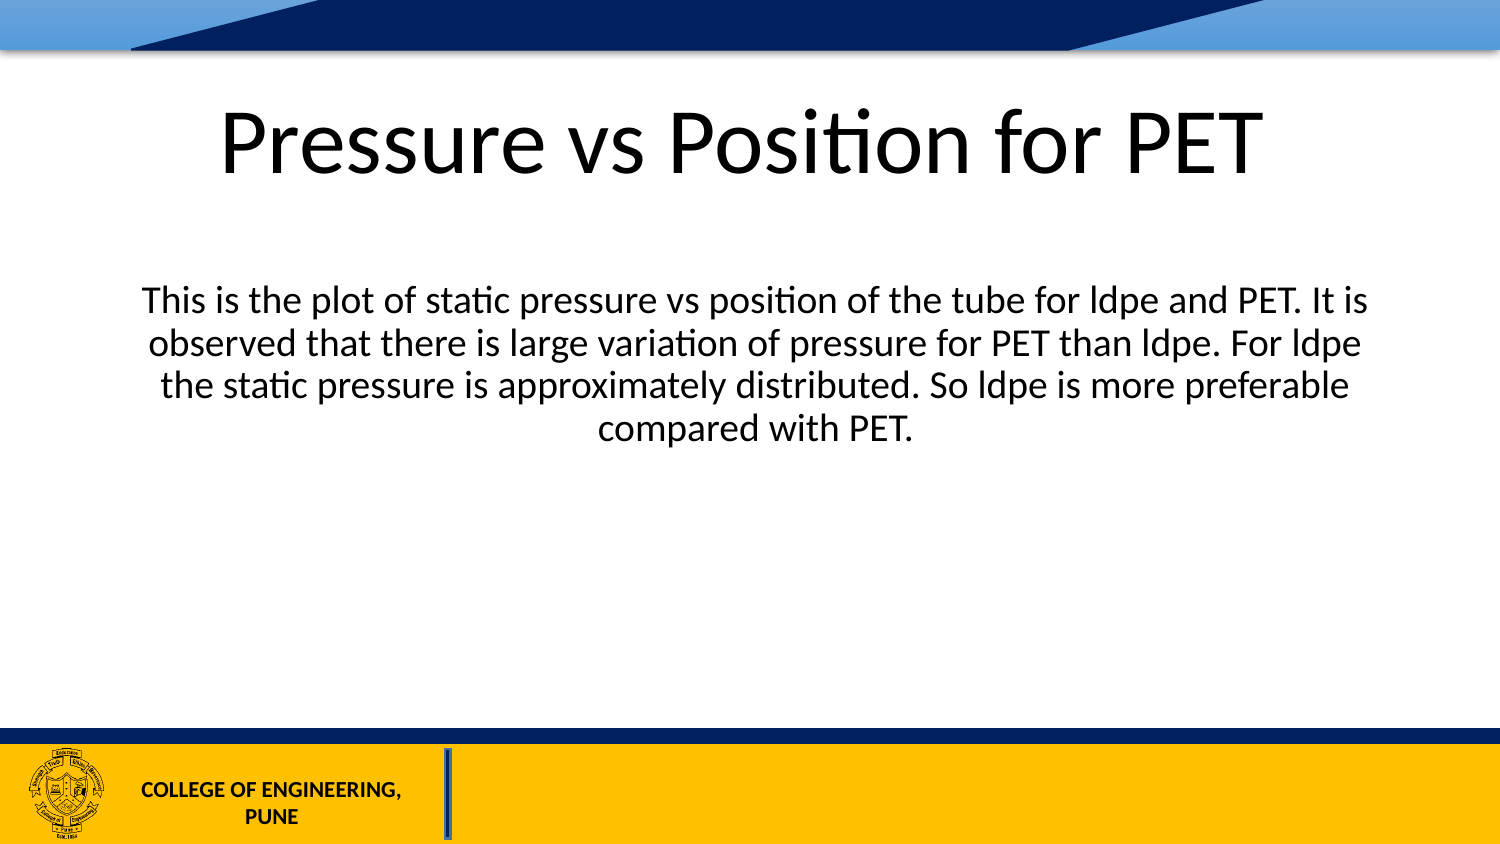

# Pressure vs Position for PET

This is the plot of static pressure vs position of the tube for ldpe and PET. It is observed that there is large variation of pressure for PET than ldpe. For ldpe the static pressure is approximately distributed. So ldpe is more preferable compared with PET.